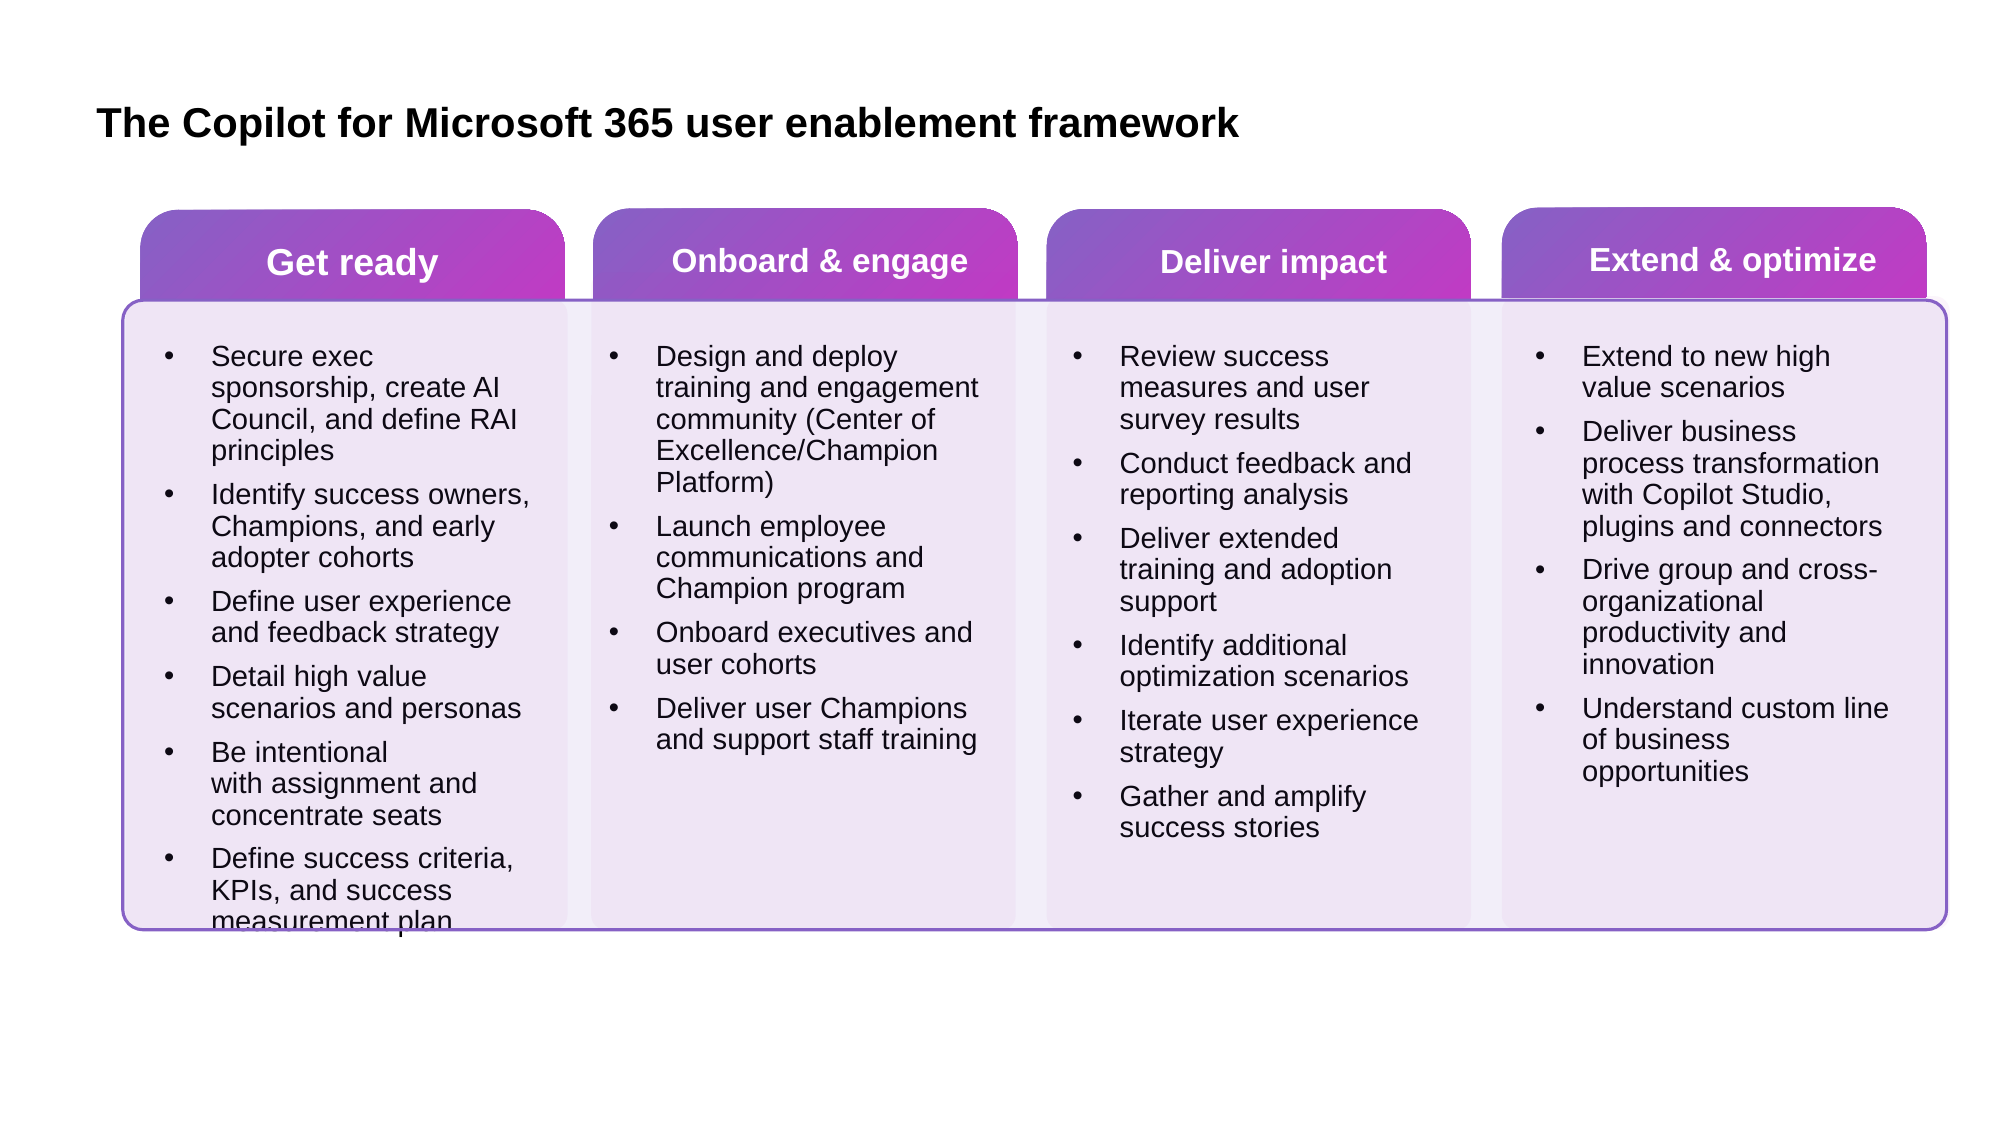

The Copilot for Microsoft 365 user enablement framework
 Extend & optimize
Onboard & engage
Deliver impact
Get ready

Secure exec sponsorship, create AI Council, and define RAI principles
Identify success owners, Champions, and early adopter cohorts
Define user experience and feedback strategy
Detail high value scenarios and personas
Be intentional with assignment and concentrate seats
Define success criteria, KPIs, and success measurement plan

Design and deploy training and engagement community (Center of Excellence/Champion Platform)
Launch employee communications and Champion program
Onboard executives and user cohorts
Deliver user Champions and support staff training
Review success measures and user survey results
Conduct feedback and reporting analysis
Deliver extended training and adoption support
Identify additional optimization scenarios
Iterate user experience strategy
Gather and amplify success stories
Extend to new high value scenarios
Deliver business process transformation with Copilot Studio, plugins and connectors
Drive group and cross-organizational productivity and innovation
Understand custom line of business opportunities